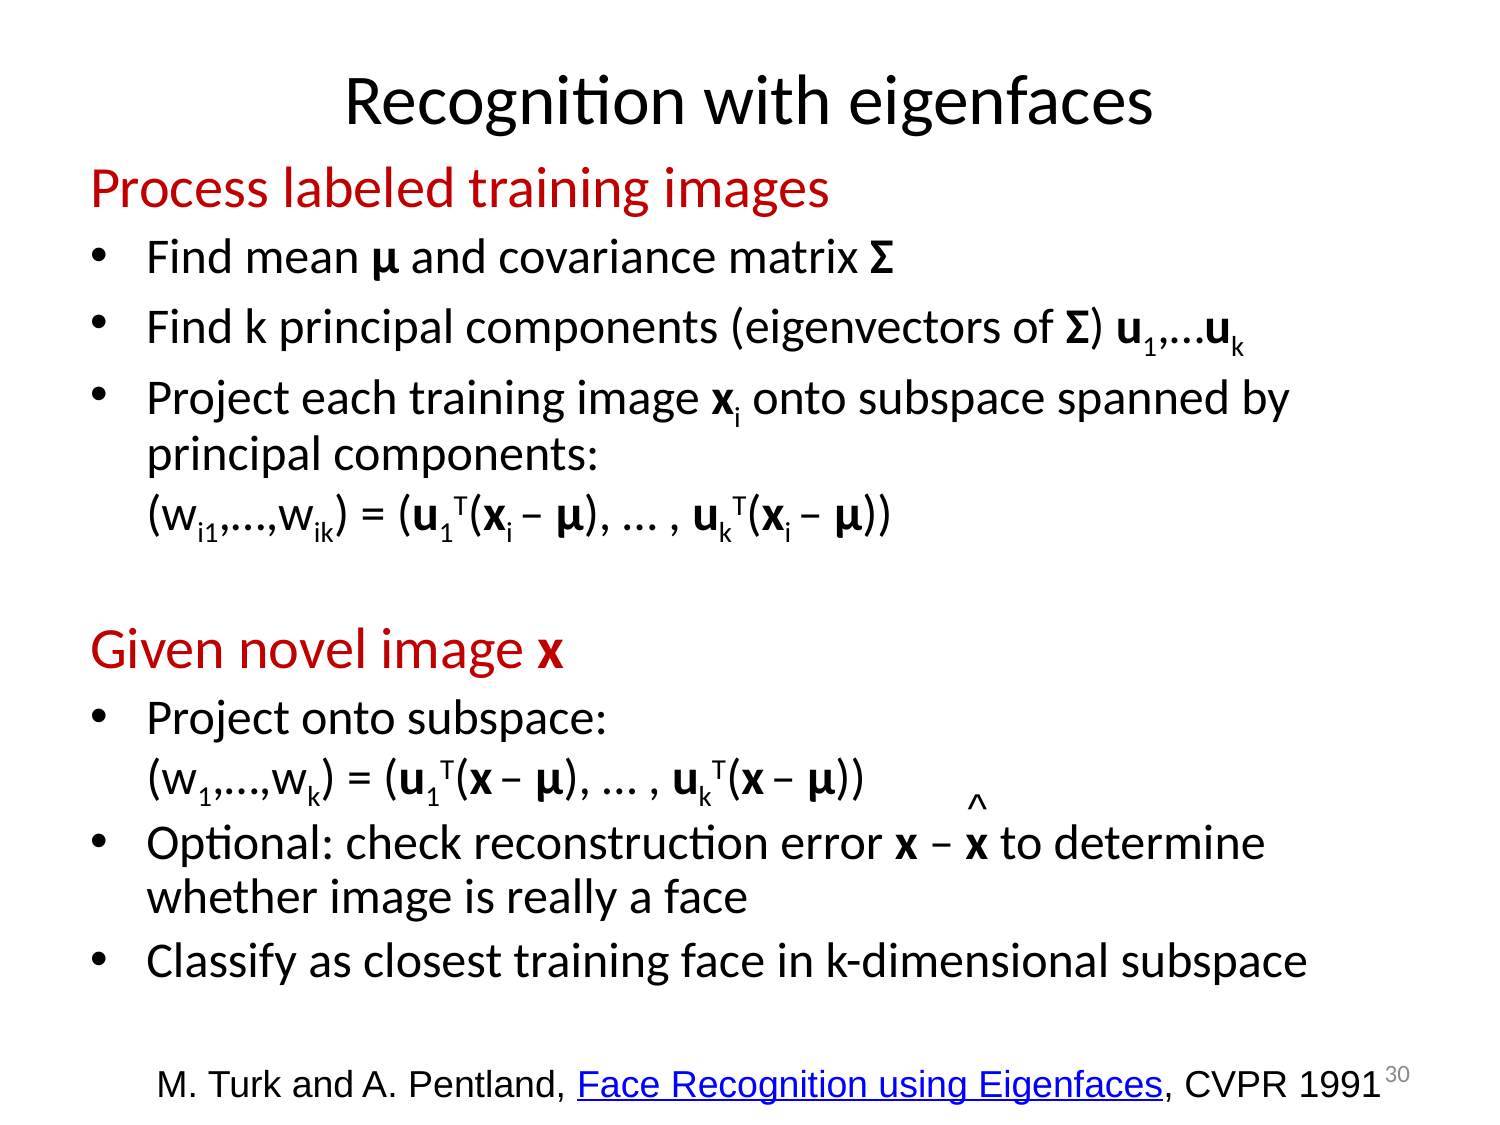

# Recognition with eigenfaces
Process labeled training images
Find mean µ and covariance matrix Σ
Find k principal components (eigenvectors of Σ) u1,…uk
Project each training image xi onto subspace spanned by principal components:
(wi1,…,wik) = (u1T(xi – µ), … , ukT(xi – µ))

Given novel image x
Project onto subspace:
(w1,…,wk) = (u1T(x – µ), … , ukT(x – µ))
Optional: check reconstruction error x – x to determine whether image is really a face
Classify as closest training face in k-dimensional subspace
^
30
M. Turk and A. Pentland, Face Recognition using Eigenfaces, CVPR 1991